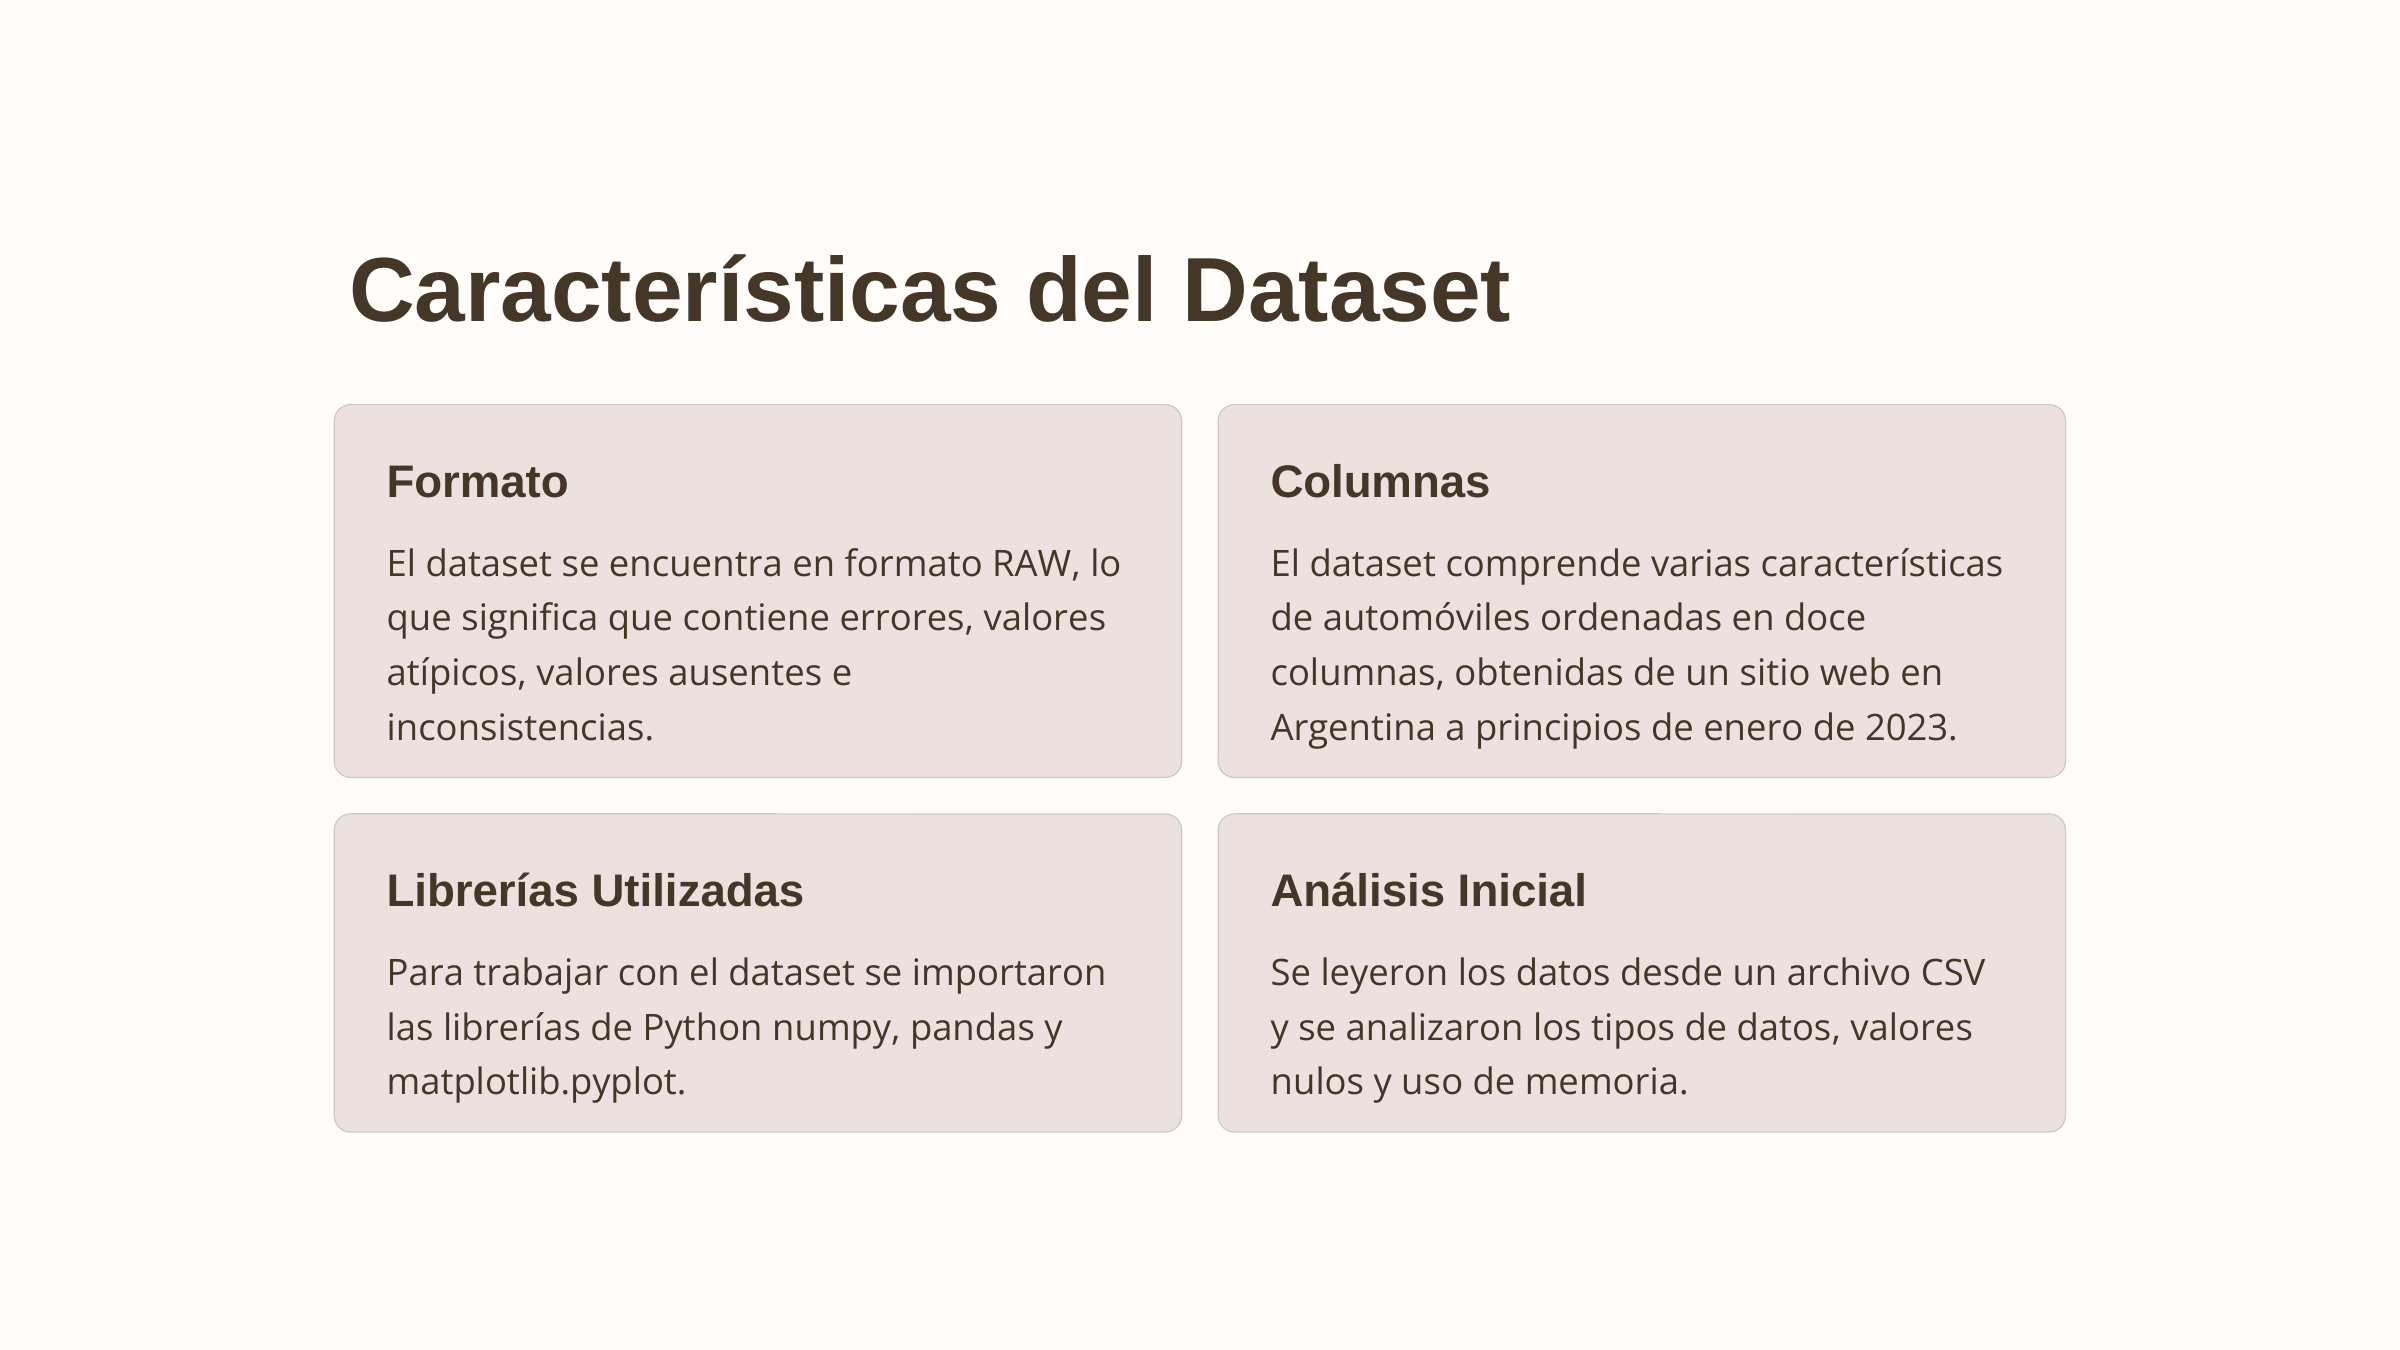

Características del Dataset

Formato
Columnas
El dataset se encuentra en formato RAW, lo que significa que contiene errores, valores atípicos, valores ausentes e inconsistencias.
El dataset comprende varias características de automóviles ordenadas en doce columnas, obtenidas de un sitio web en Argentina a principios de enero de 2023.

Librerías Utilizadas
Análisis Inicial
Para trabajar con el dataset se importaron las librerías de Python numpy, pandas y matplotlib.pyplot.
Se leyeron los datos desde un archivo CSV y se analizaron los tipos de datos, valores nulos y uso de memoria.